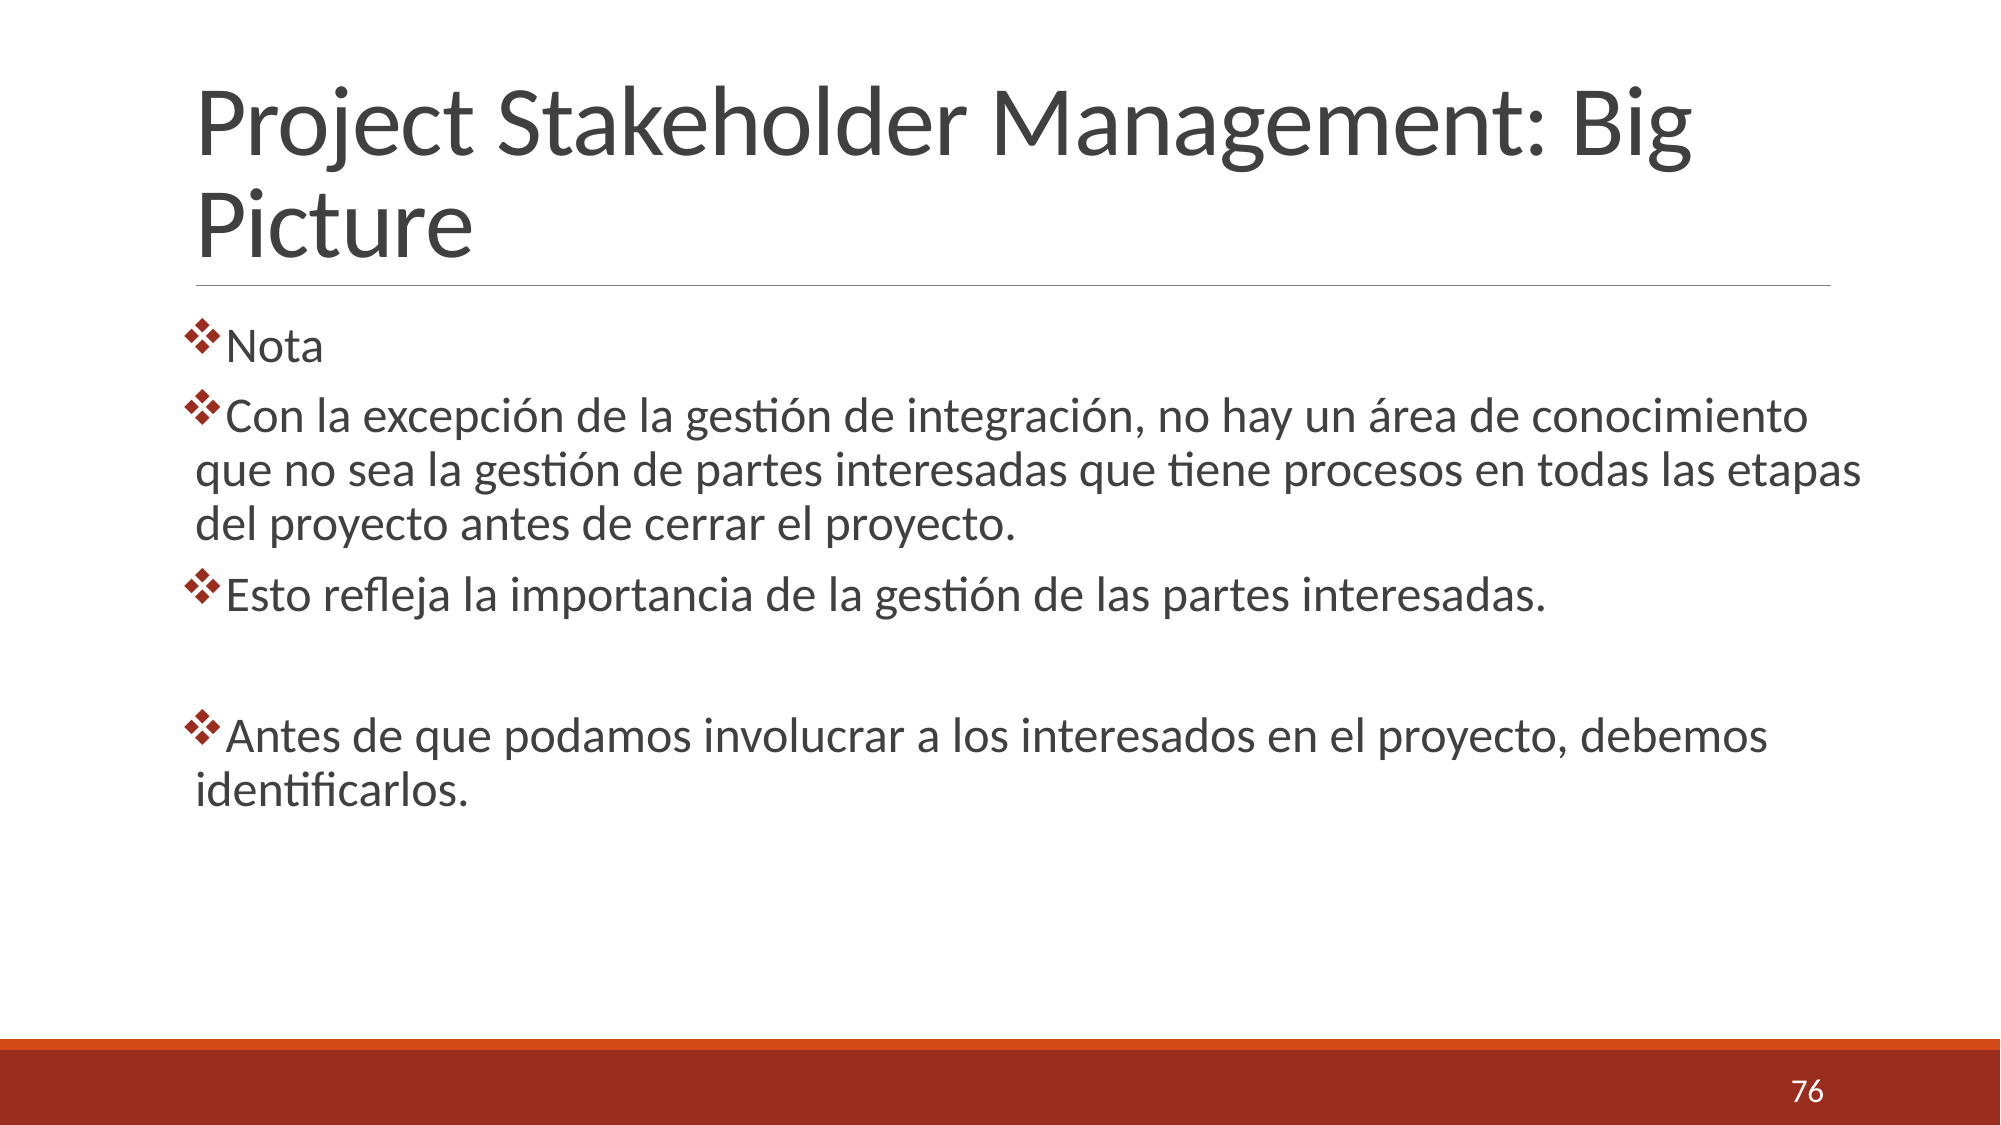

# Project Stakeholder Management: Big Picture
Nota
Con la excepción de la gestión de integración, no hay un área de conocimiento que no sea la gestión de partes interesadas que tiene procesos en todas las etapas del proyecto antes de cerrar el proyecto.
Esto refleja la importancia de la gestión de las partes interesadas.

Antes de que podamos involucrar a los interesados en el proyecto, debemos identificarlos.
76